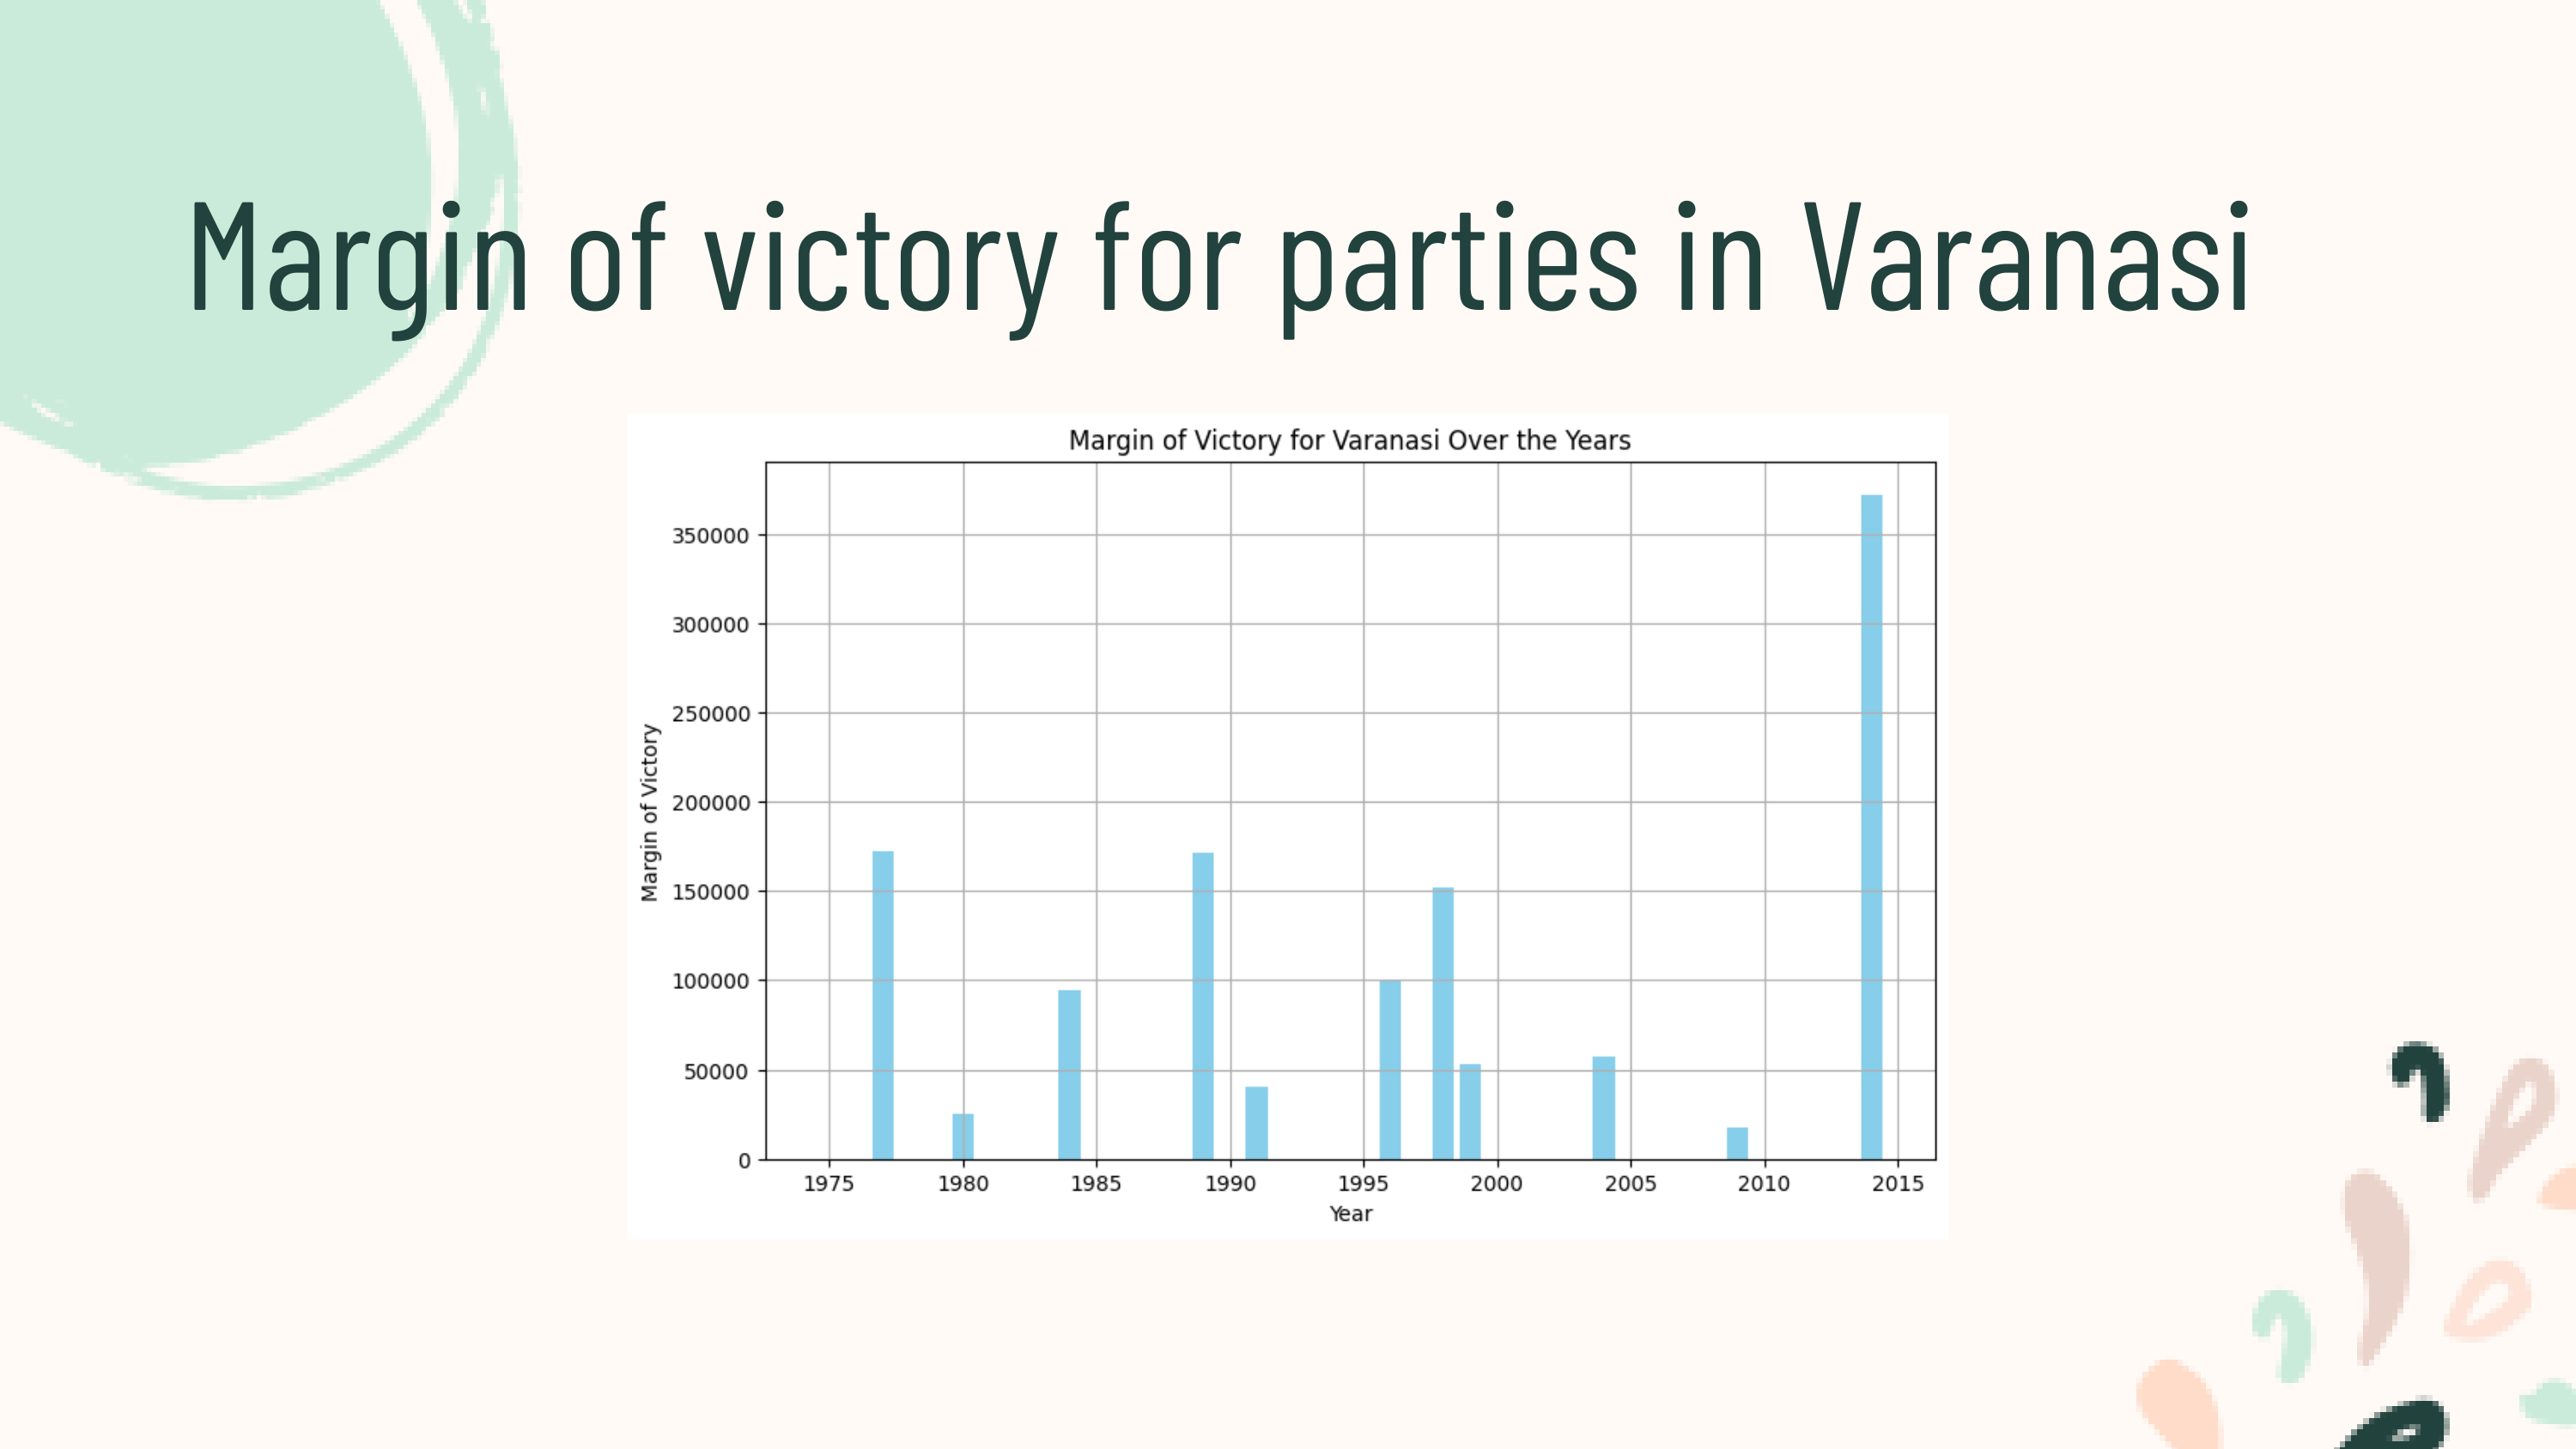

Margin of victory for parties in Varanasi